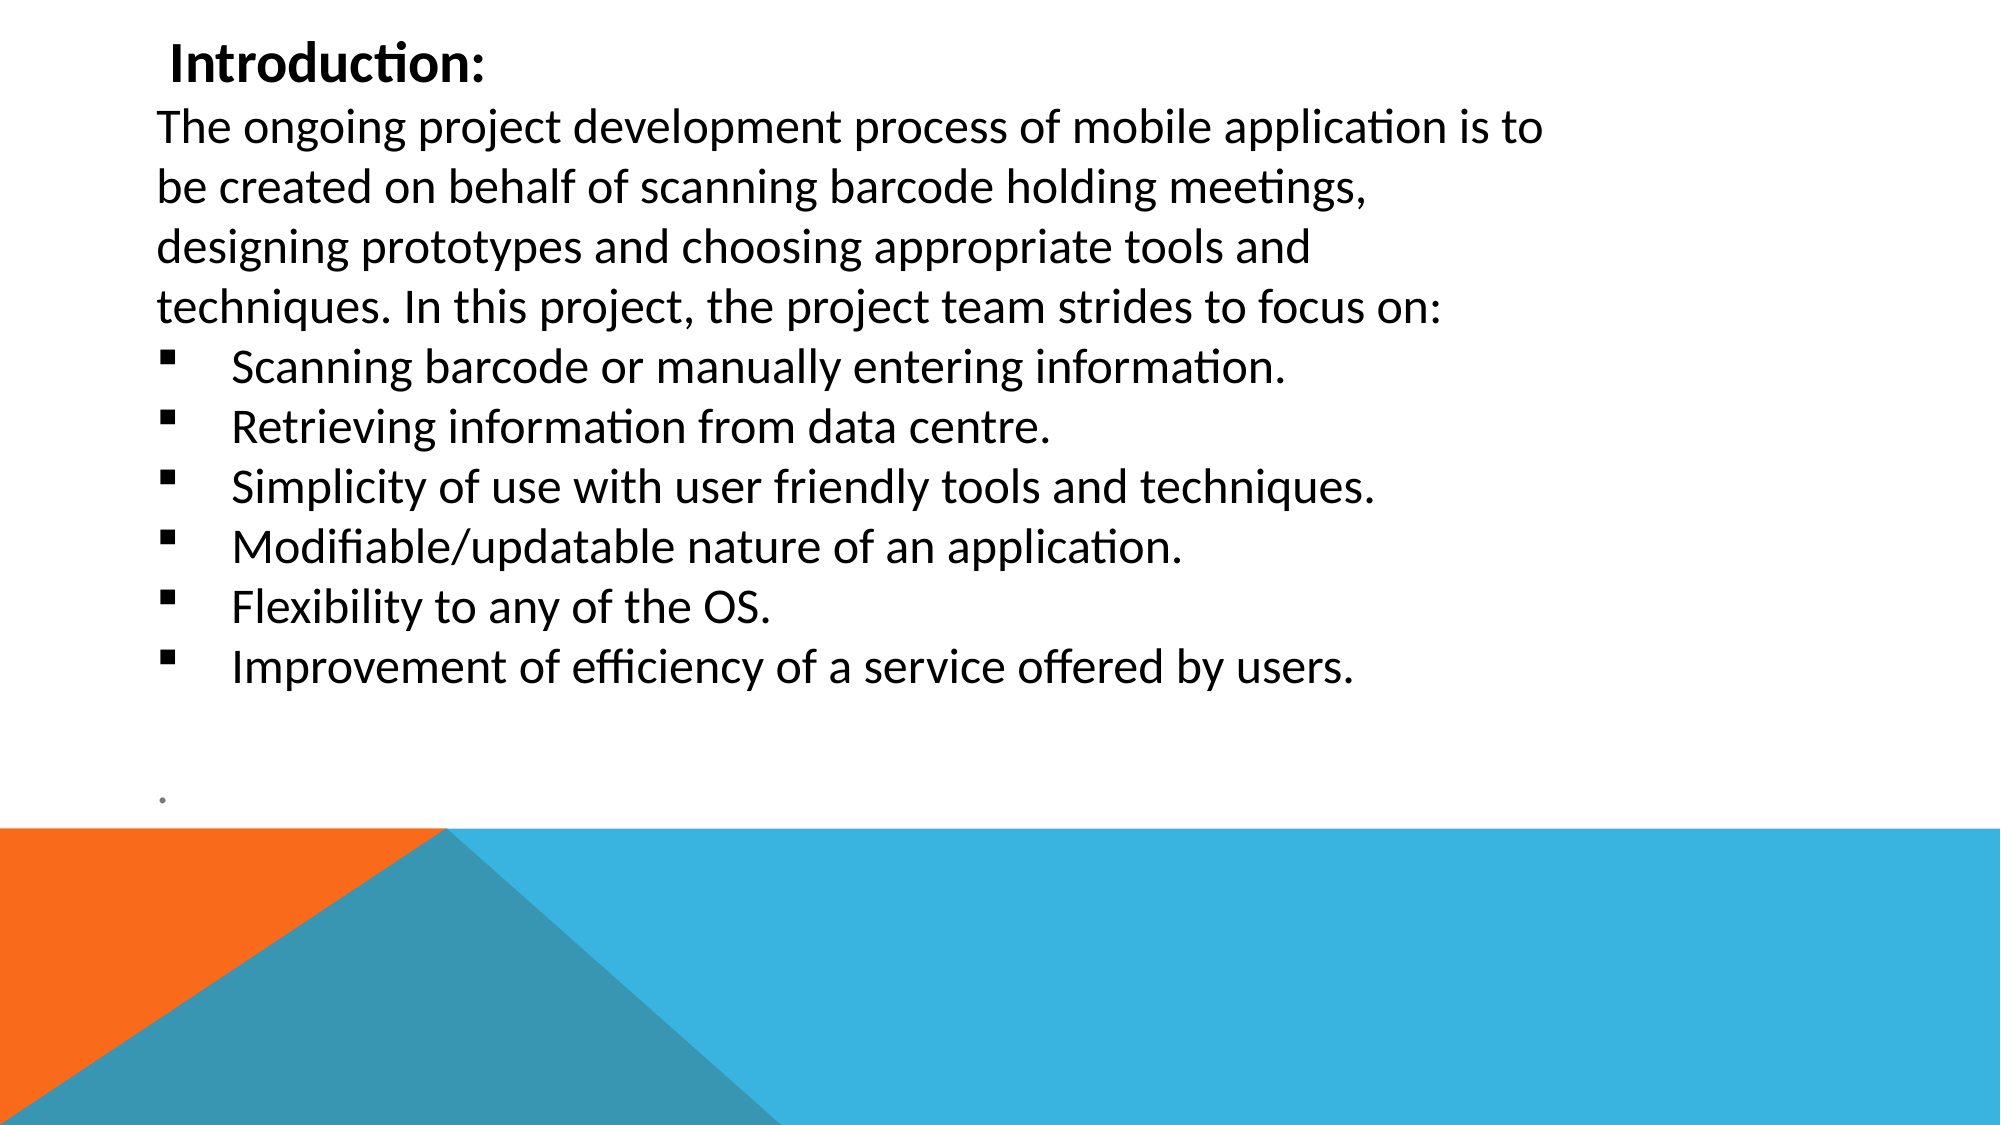

Introduction:
The ongoing project development process of mobile application is to be created on behalf of scanning barcode holding meetings, designing prototypes and choosing appropriate tools and techniques. In this project, the project team strides to focus on:
Scanning barcode or manually entering information.
Retrieving information from data centre.
Simplicity of use with user friendly tools and techniques.
Modifiable/updatable nature of an application.
Flexibility to any of the OS.
Improvement of efficiency of a service offered by users.

.
1.
2.
3.